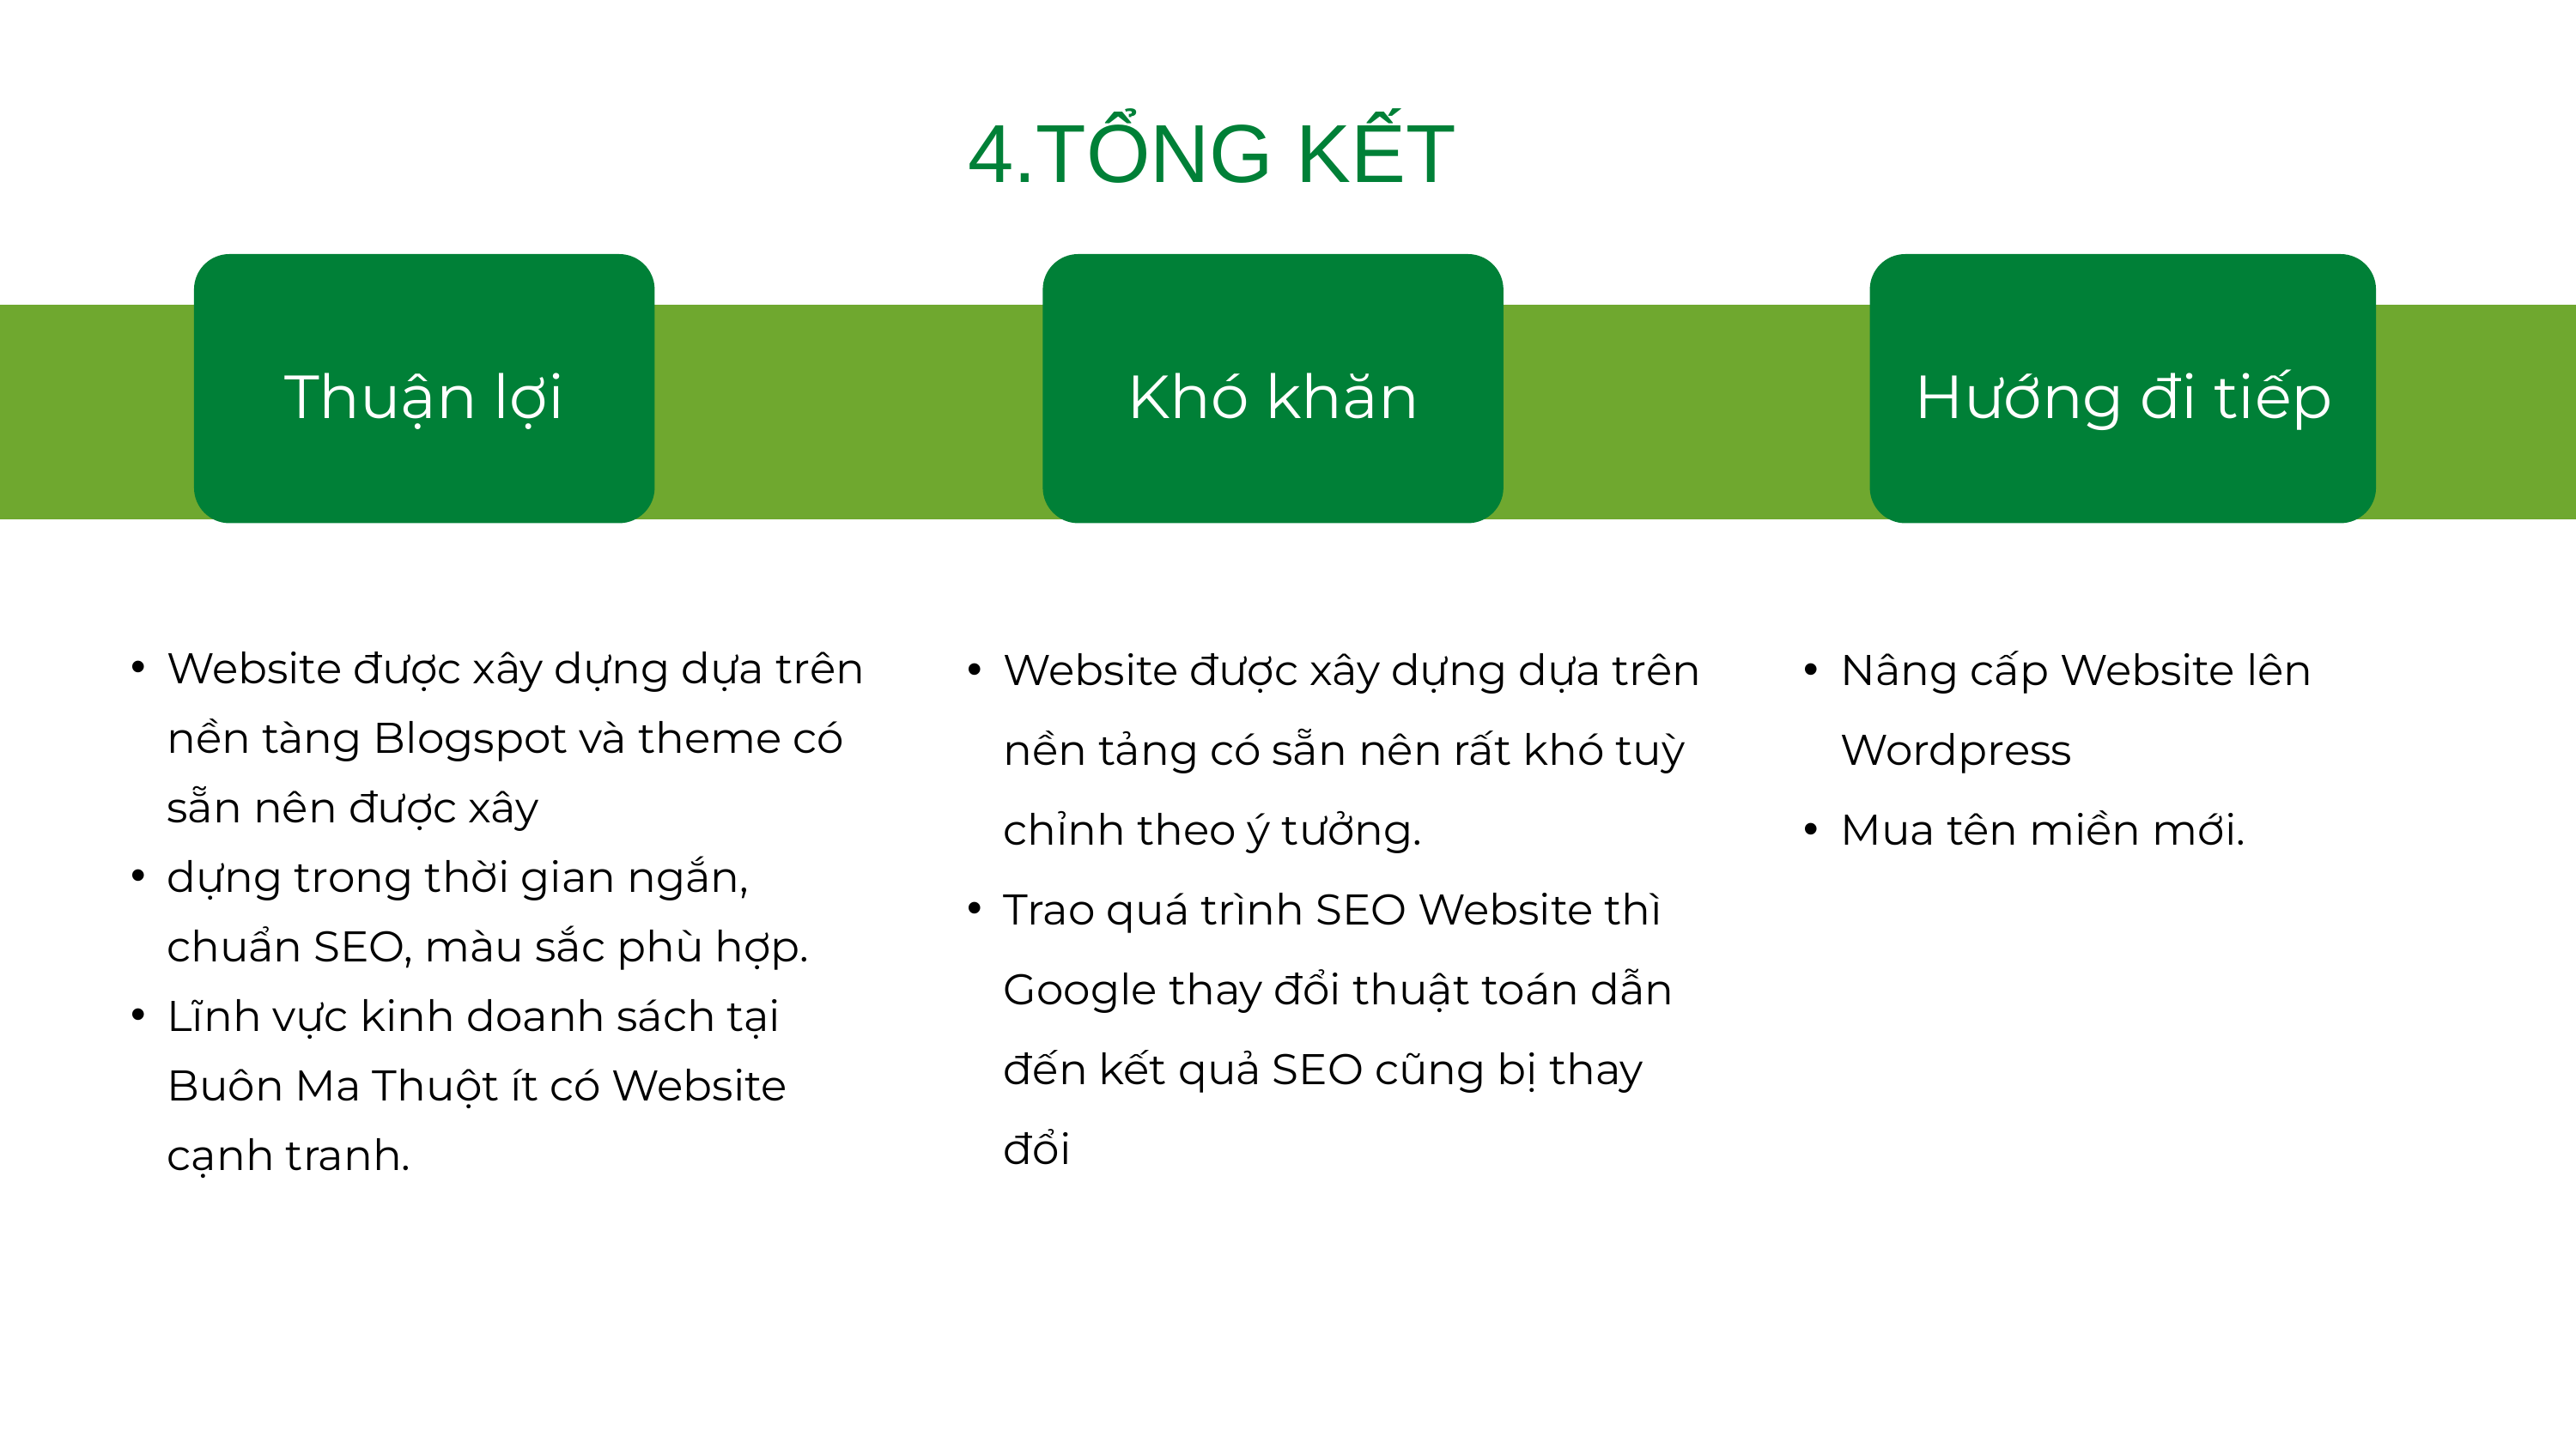

4.TỔNG KẾT

Thuận lợi
Khó khăn
Hướng đi tiếp
Website được xây dựng dựa trên nền tảng có sẵn nên rất khó tuỳ chỉnh theo ý tưởng.
Trao quá trình SEO Website thì Google thay đổi thuật toán dẫn đến kết quả SEO cũng bị thay đổi
Nâng cấp Website lên Wordpress
Mua tên miền mới.
Website được xây dựng dựa trên nền tàng Blogspot và theme có sẵn nên được xây
dựng trong thời gian ngắn, chuẩn SEO, màu sắc phù hợp.
Lĩnh vực kinh doanh sách tại Buôn Ma Thuột ít có Website cạnh tranh.